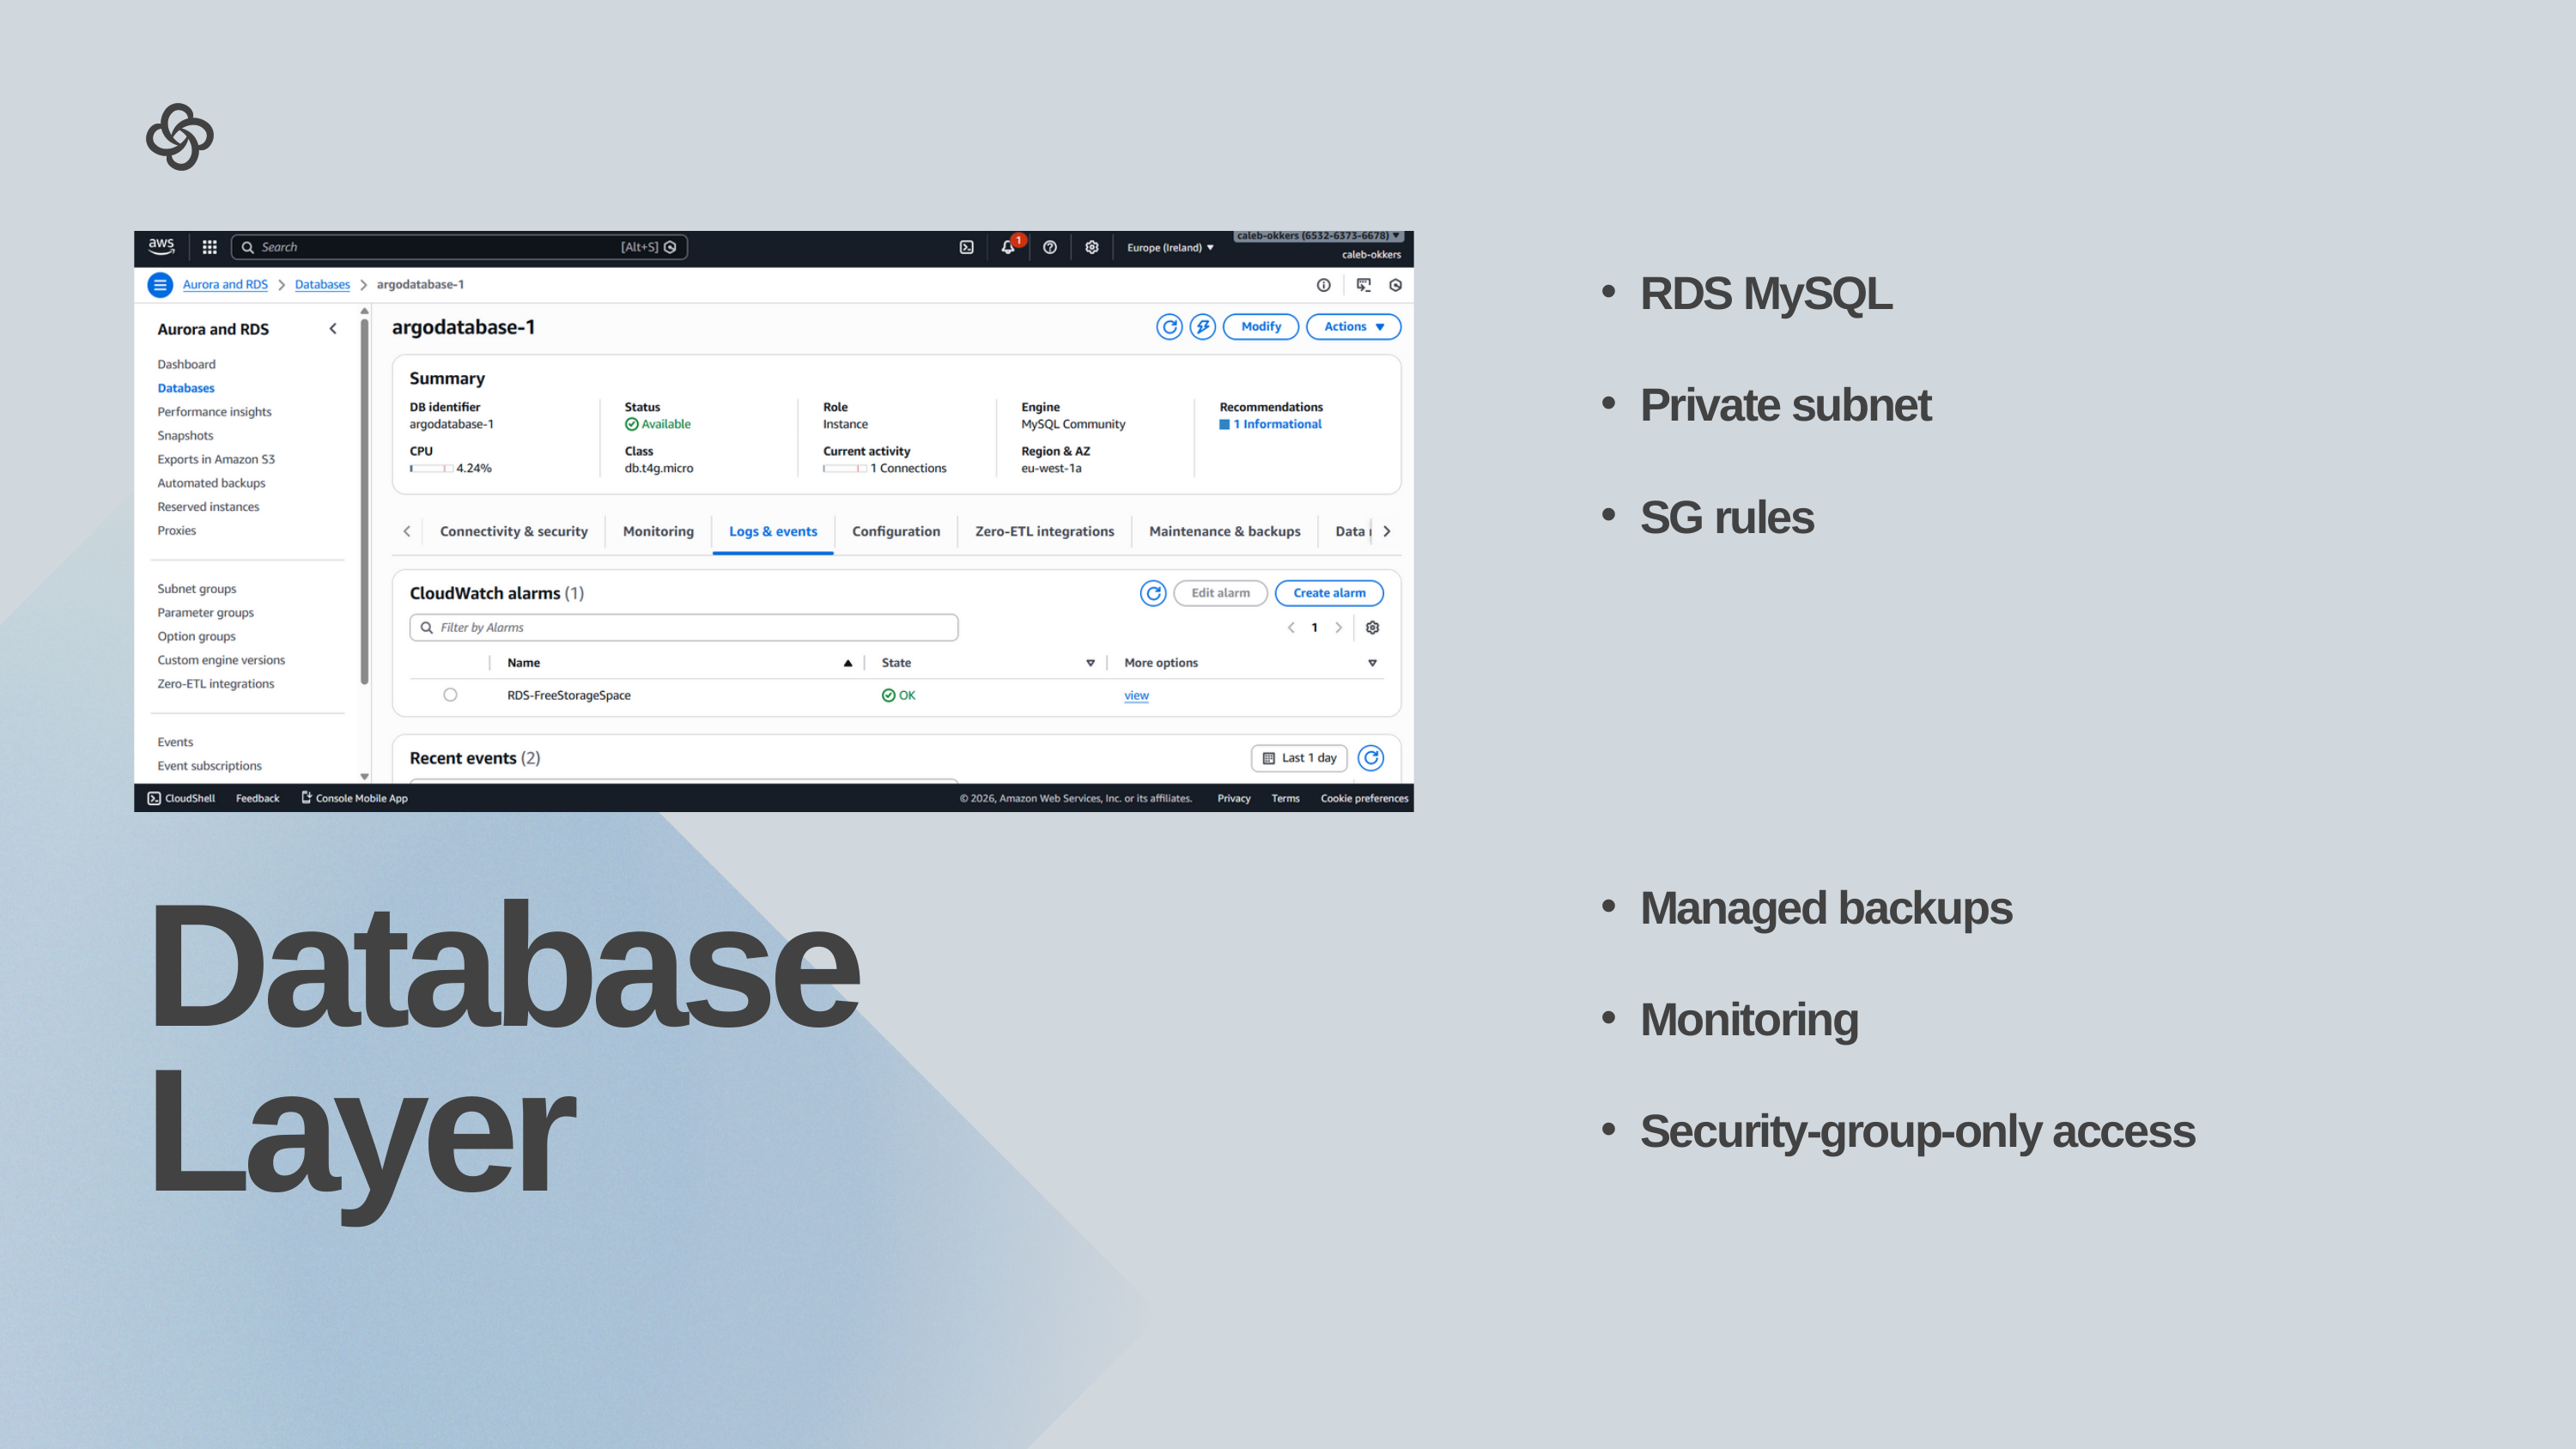

RDS MySQL

Private subnet

SG rules

Managed backups

Monitoring

Security-group-only access

Database Layer